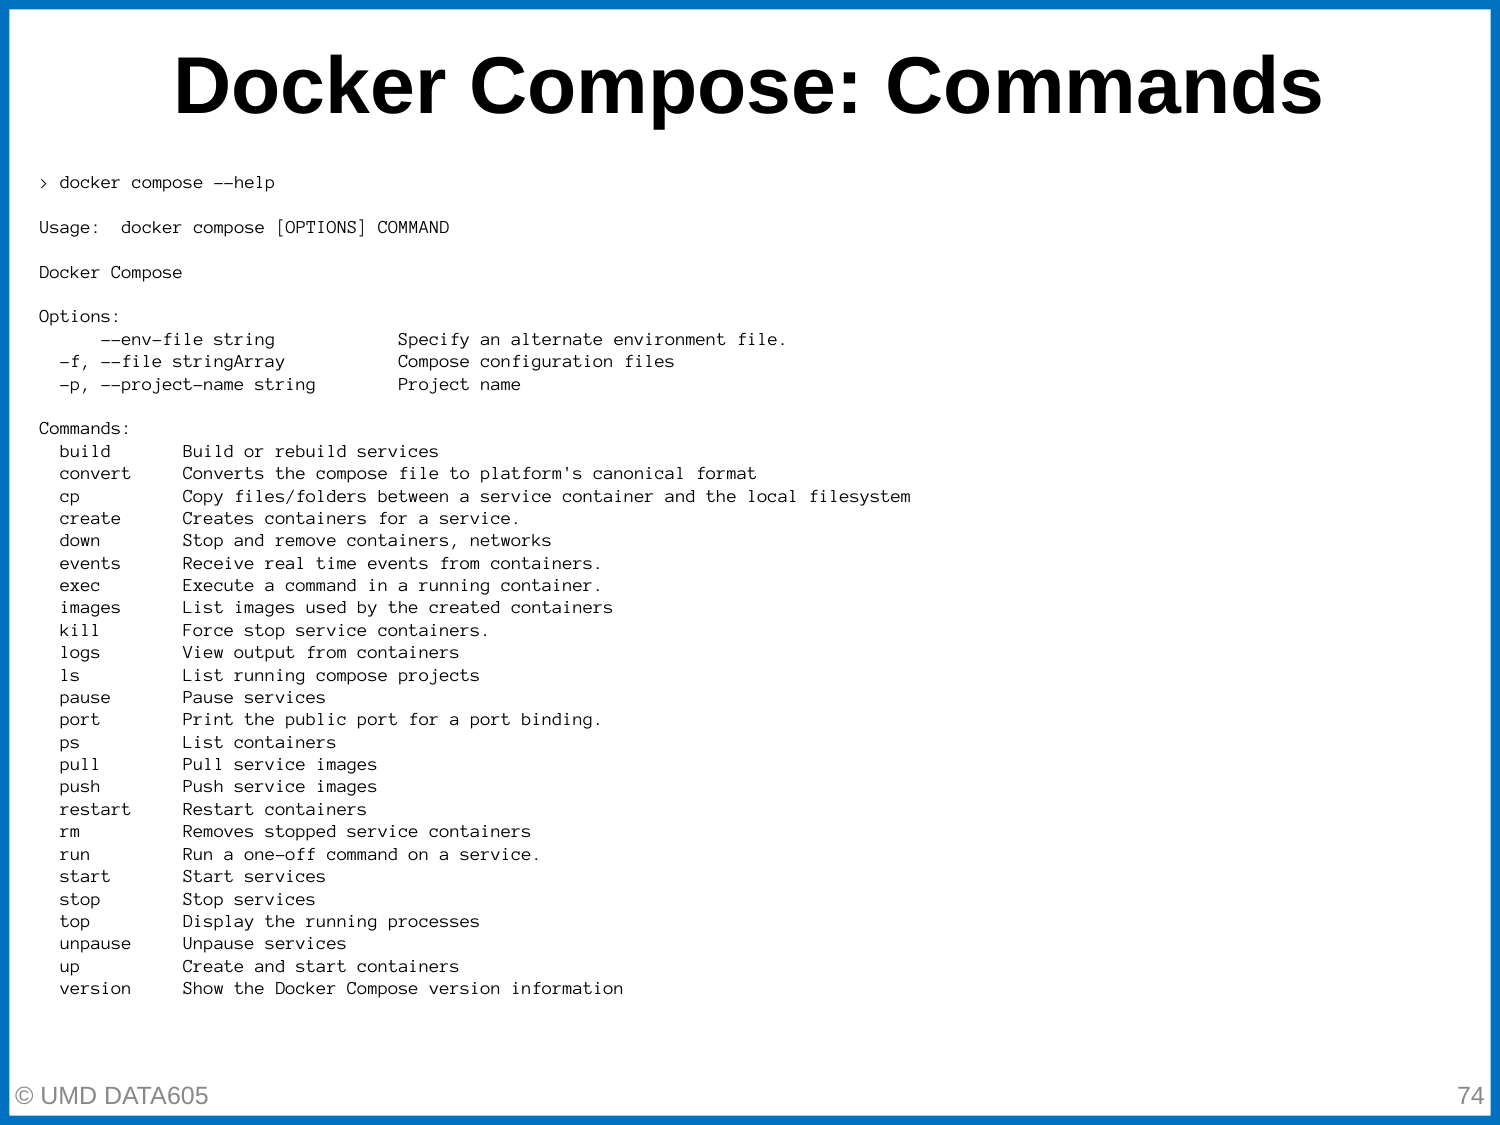

# Docker Compose: Commands
> docker compose --help

Usage:  docker compose [OPTIONS] COMMAND

Docker Compose

Options:
      --env-file string            Specify an alternate environment file.
  -f, --file stringArray           Compose configuration files
  -p, --project-name string        Project name

Commands:
  build       Build or rebuild services
  convert     Converts the compose file to platform's canonical format
  cp          Copy files/folders between a service container and the local filesystem
  create      Creates containers for a service.
  down        Stop and remove containers, networks
  events      Receive real time events from containers.
  exec        Execute a command in a running container.
  images      List images used by the created containers
  kill        Force stop service containers.
  logs        View output from containers
  ls          List running compose projects
  pause       Pause services
  port        Print the public port for a port binding.
  ps          List containers
  pull        Pull service images
  push        Push service images
  restart     Restart containers
  rm          Removes stopped service containers
  run         Run a one-off command on a service.
  start       Start services
  stop        Stop services
  top         Display the running processes
  unpause     Unpause services
  up          Create and start containers
  version     Show the Docker Compose version information

© UMD DATA605
74